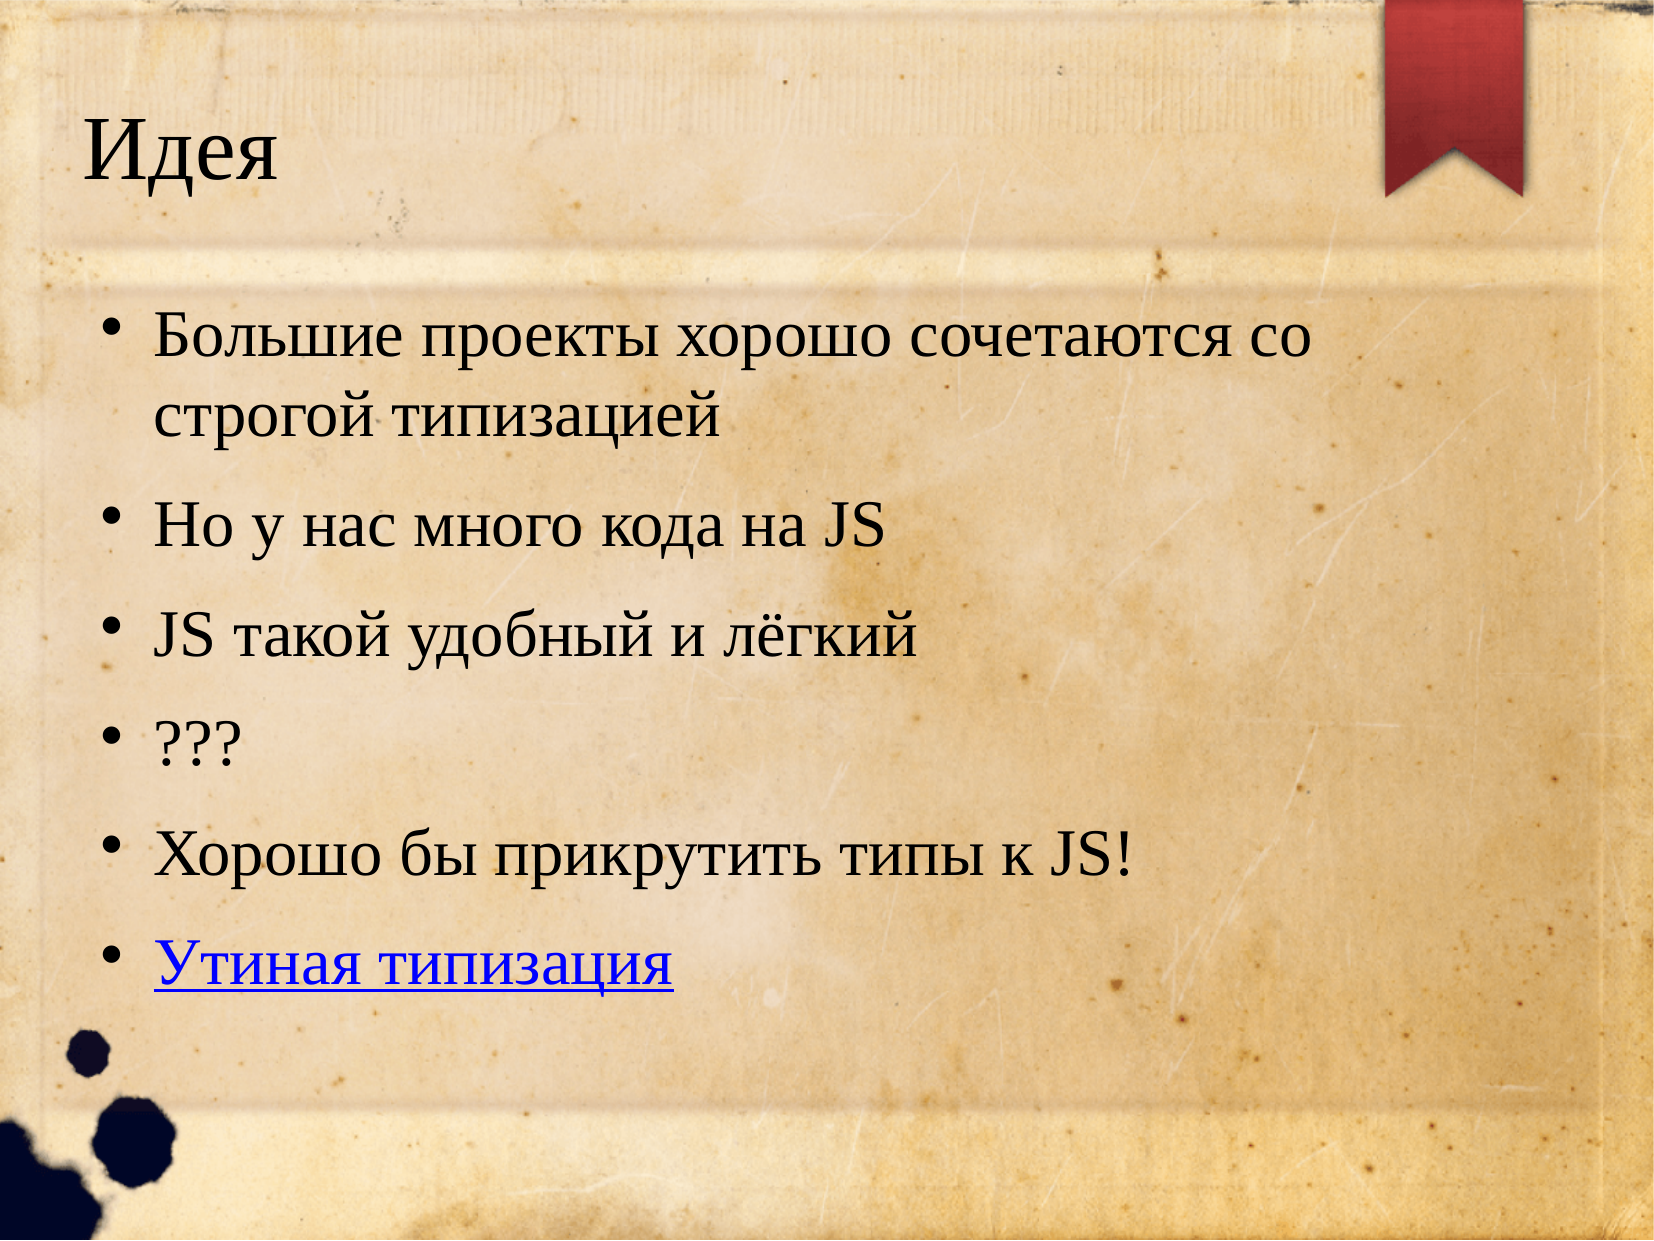

Идея
Большие проекты хорошо сочетаются со строгой типизацией
Но у нас много кода на JS
JS такой удобный и лёгкий
???
Хорошо бы прикрутить типы к JS!
Утиная типизация